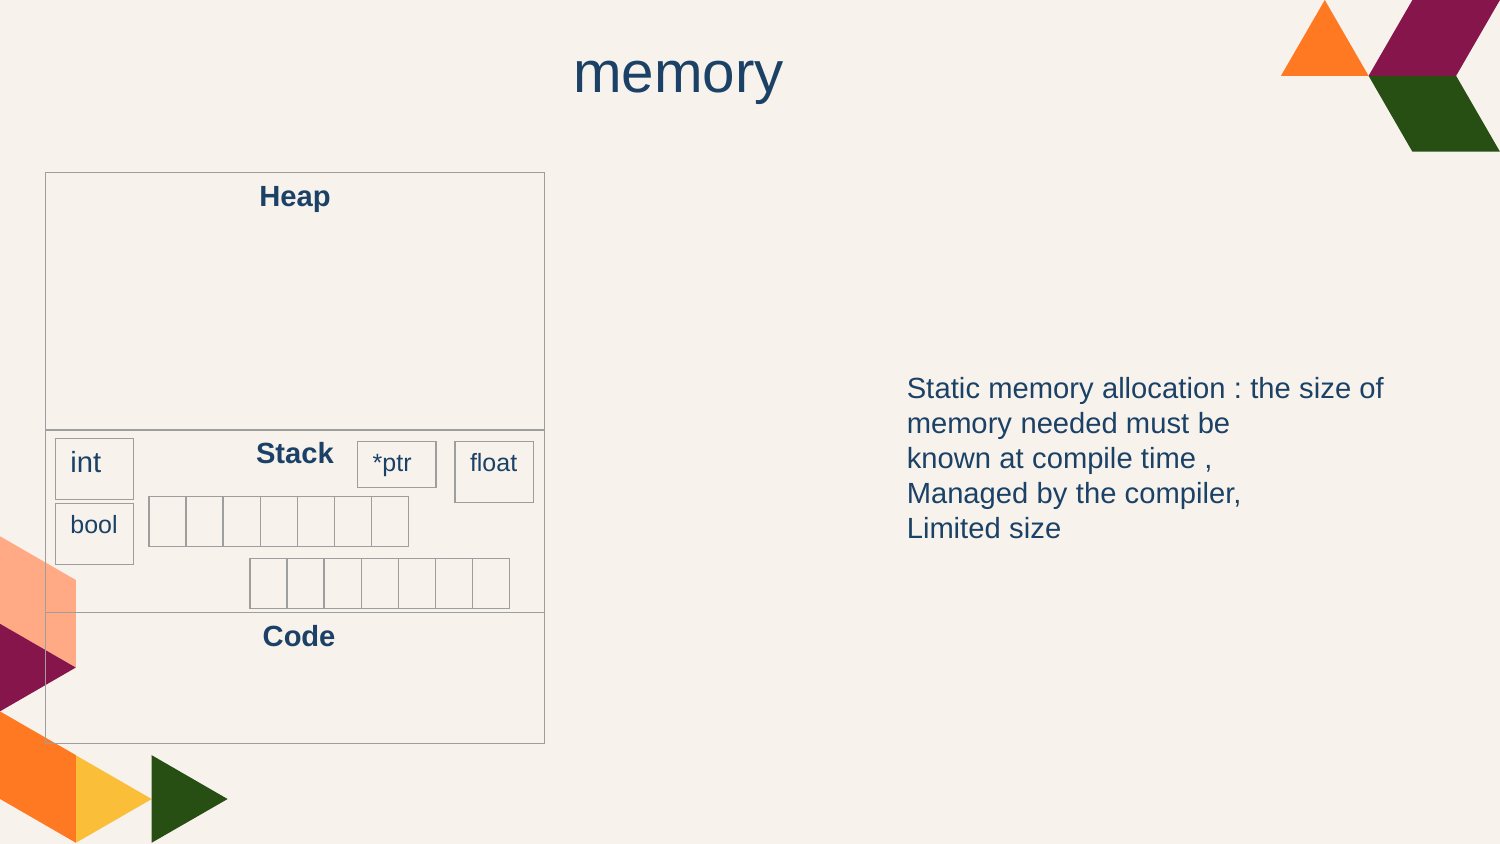

memory
| Heap |
| --- |
| Stack |
| Code |
Static memory allocation : the size of memory needed must be
known at compile time ,
Managed by the compiler,
Limited size
| int |
| --- |
| \*ptr |
| --- |
| float |
| --- |
|  |  |  |  |  |  |  |
| --- | --- | --- | --- | --- | --- | --- |
| bool |
| --- |
|  |  |  |  |  |  |  |
| --- | --- | --- | --- | --- | --- | --- |